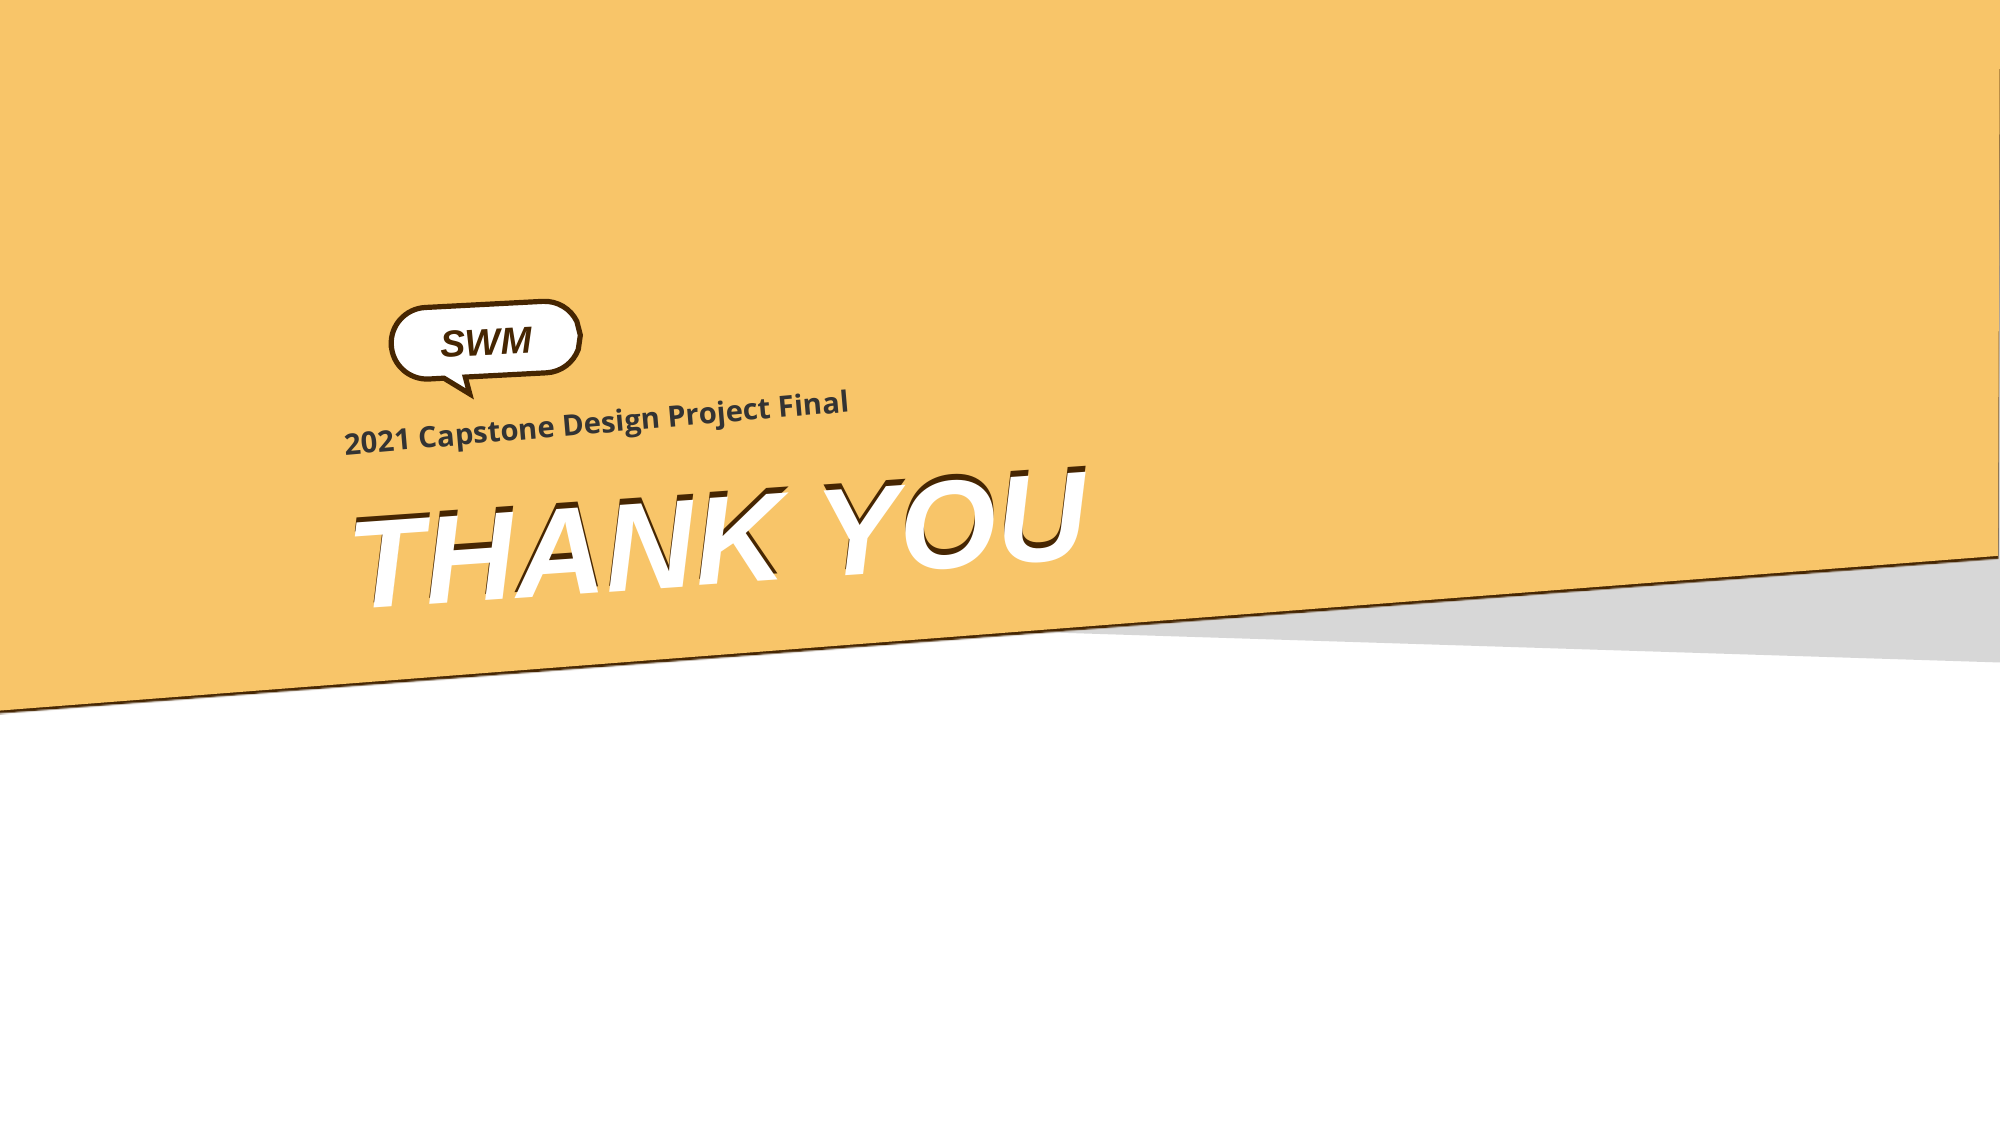

SWM
2021 Capstone Design Project Final
THANK YOU
THANK YOU